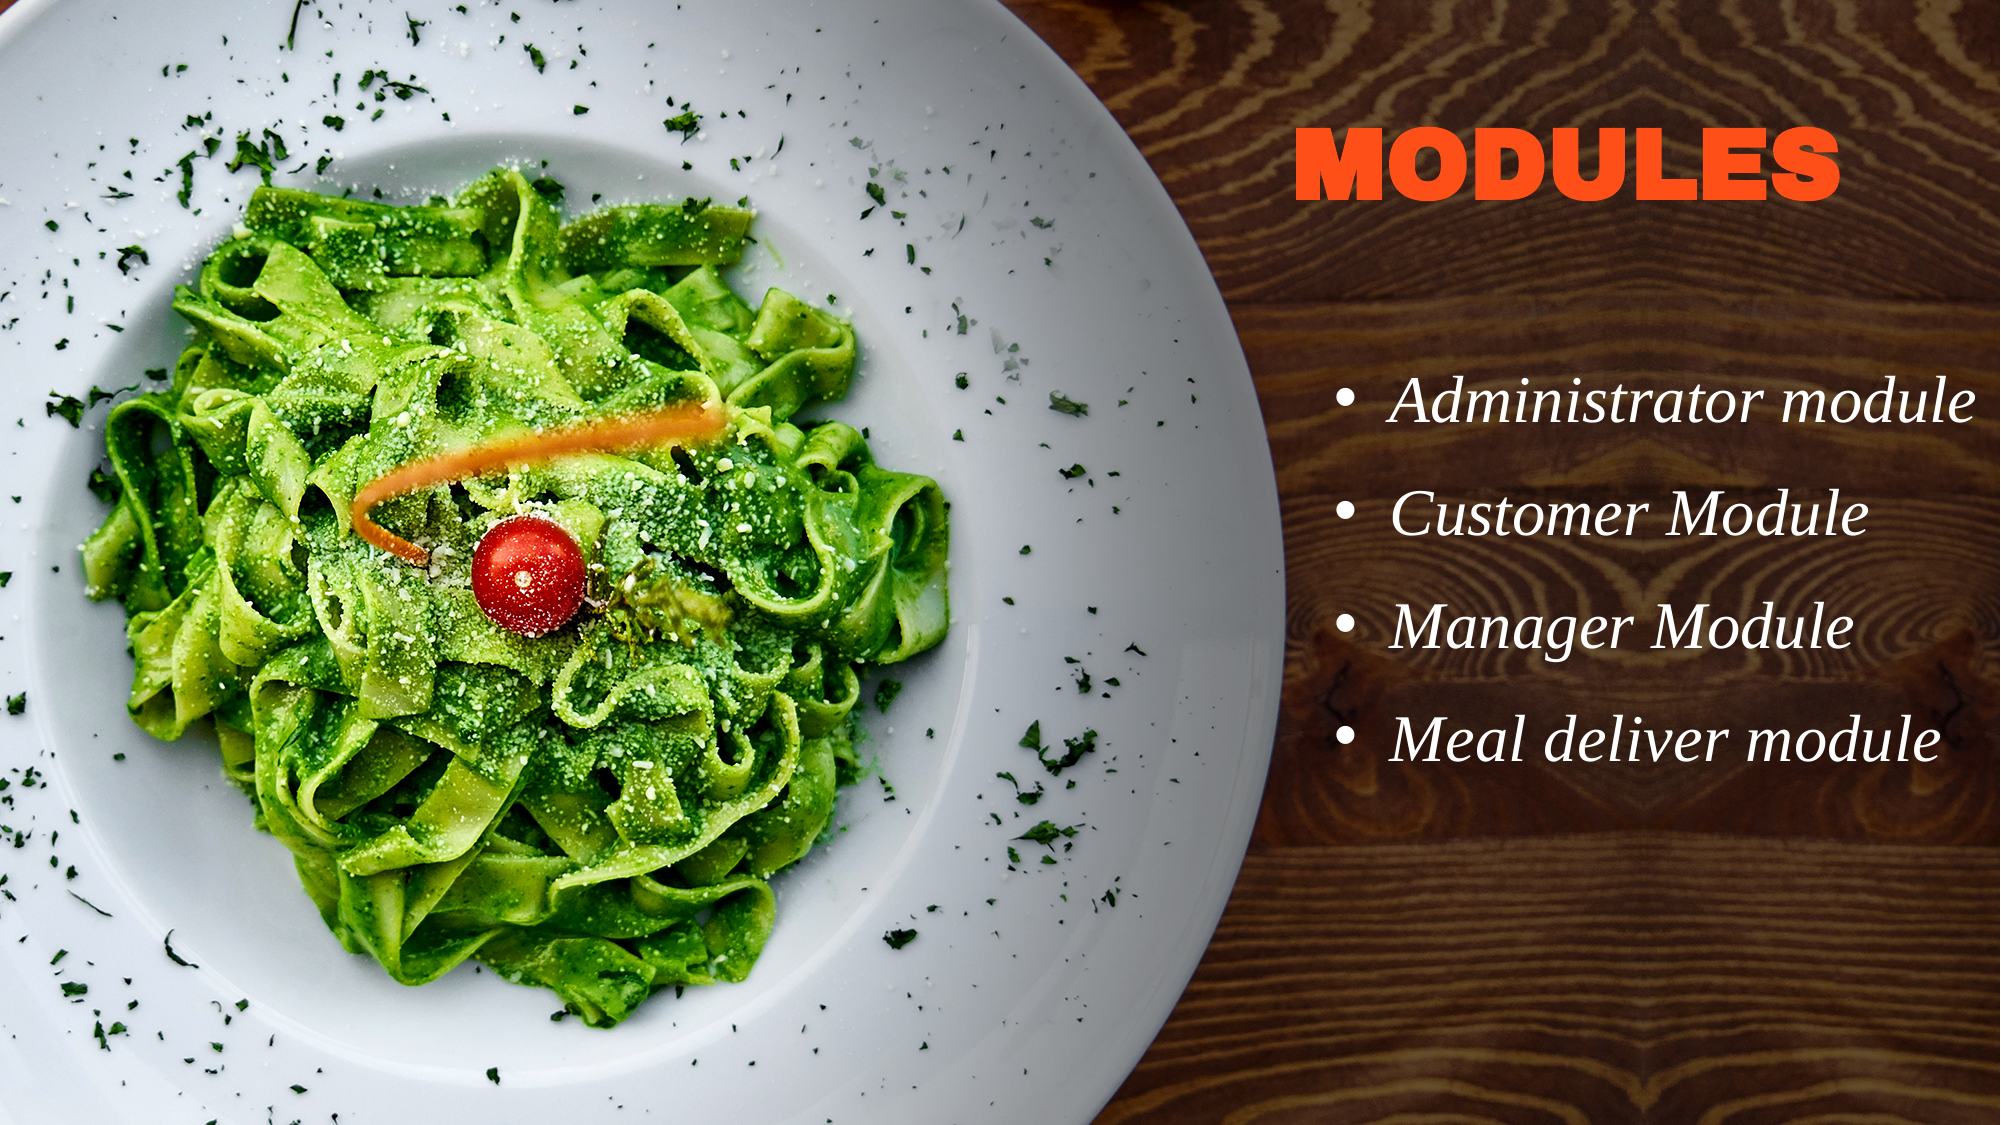

MODULES
Administrator module
Customer Module
Manager Module
Meal deliver module